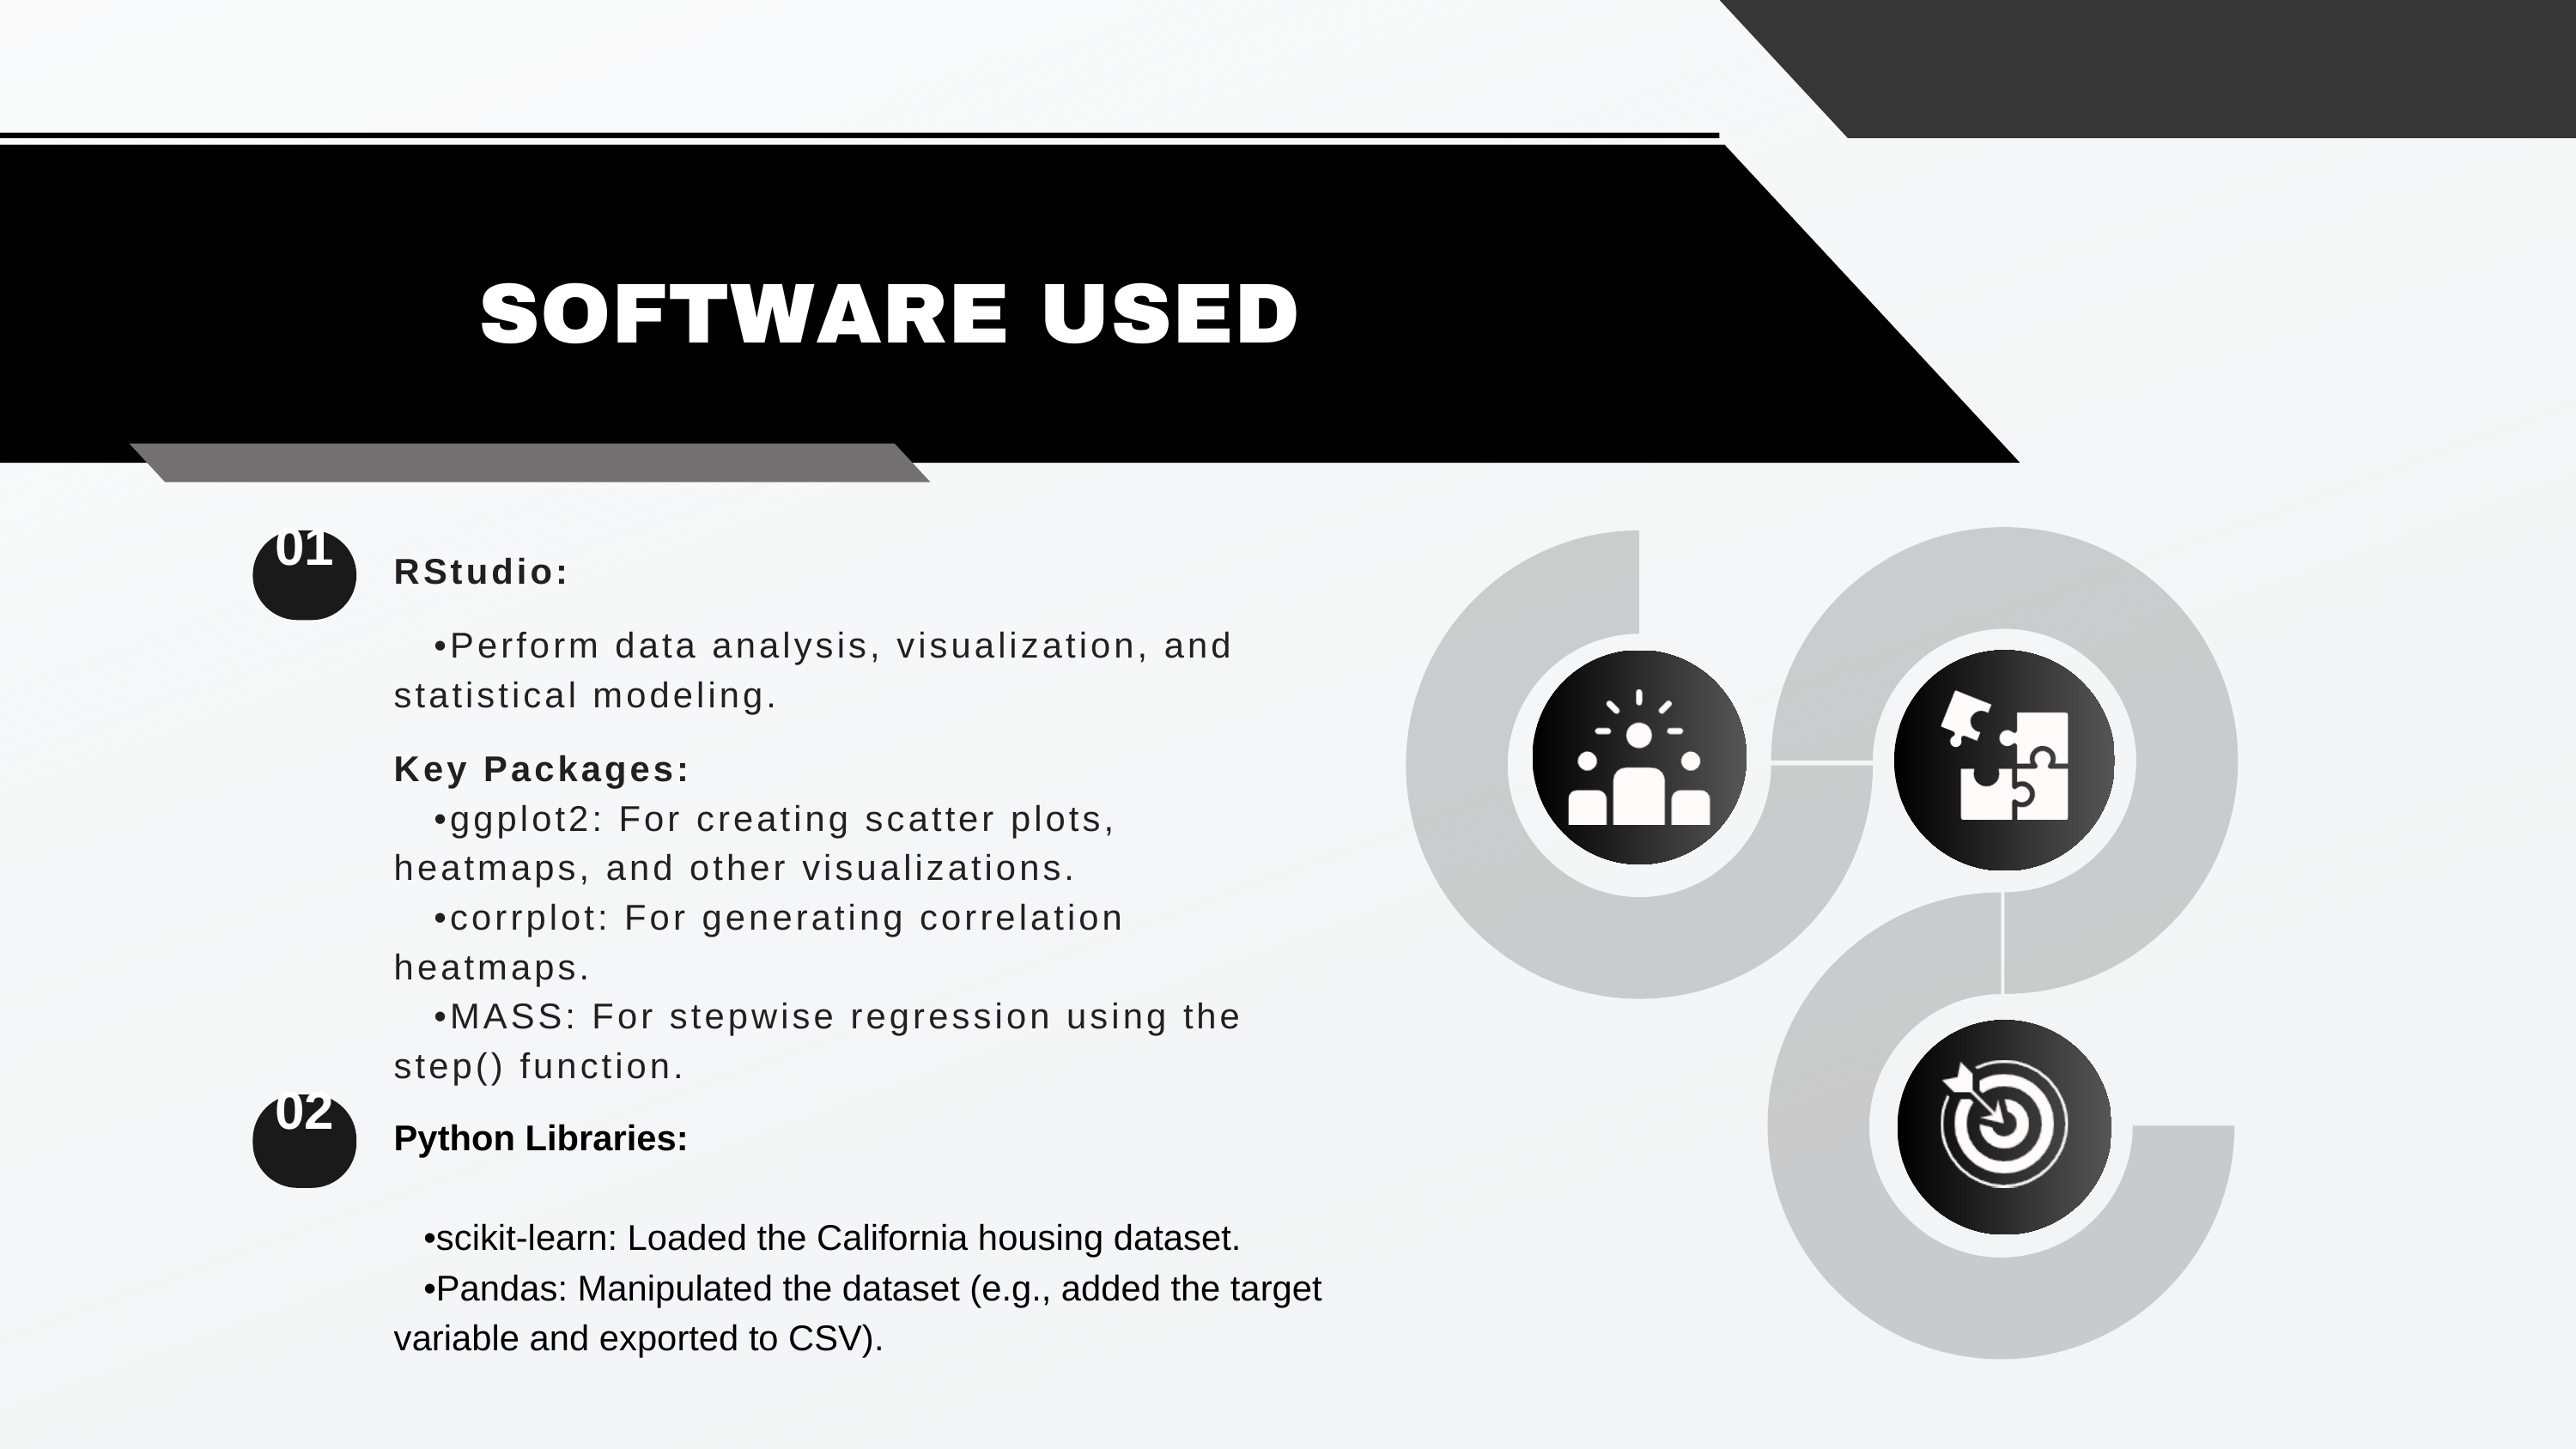

SOFTWARE USED

01

RStudio:

   •Perform data analysis, visualization, and statistical modeling.

Key Packages:
   •ggplot2: For creating scatter plots,    heatmaps, and other visualizations.
   •corrplot: For generating correlation  heatmaps.
   •MASS: For stepwise regression using the step() function.

02
Python Libraries:

   •scikit-learn: Loaded the California housing dataset.
   •Pandas: Manipulated the dataset (e.g., added the target
variable and exported to CSV).